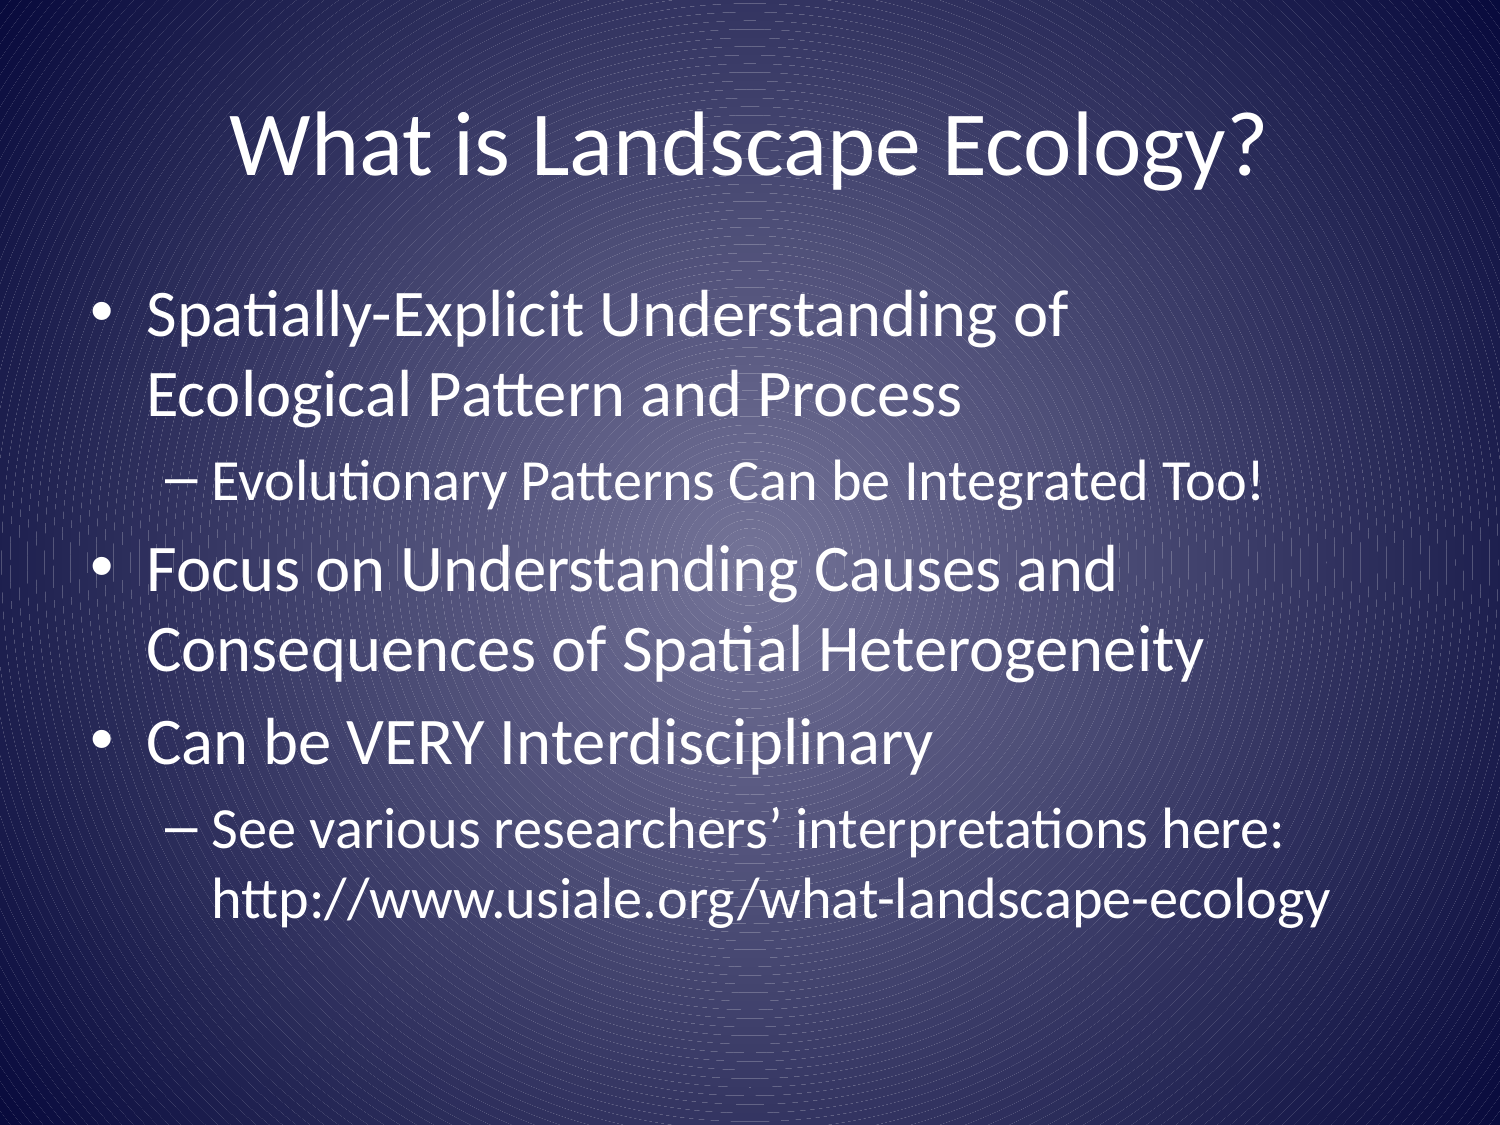

# What is Landscape Ecology?
Spatially-Explicit Understanding of Ecological Pattern and Process
Evolutionary Patterns Can be Integrated Too!
Focus on Understanding Causes and Consequences of Spatial Heterogeneity
Can be VERY Interdisciplinary
See various researchers’ interpretations here: http://www.usiale.org/what-landscape-ecology